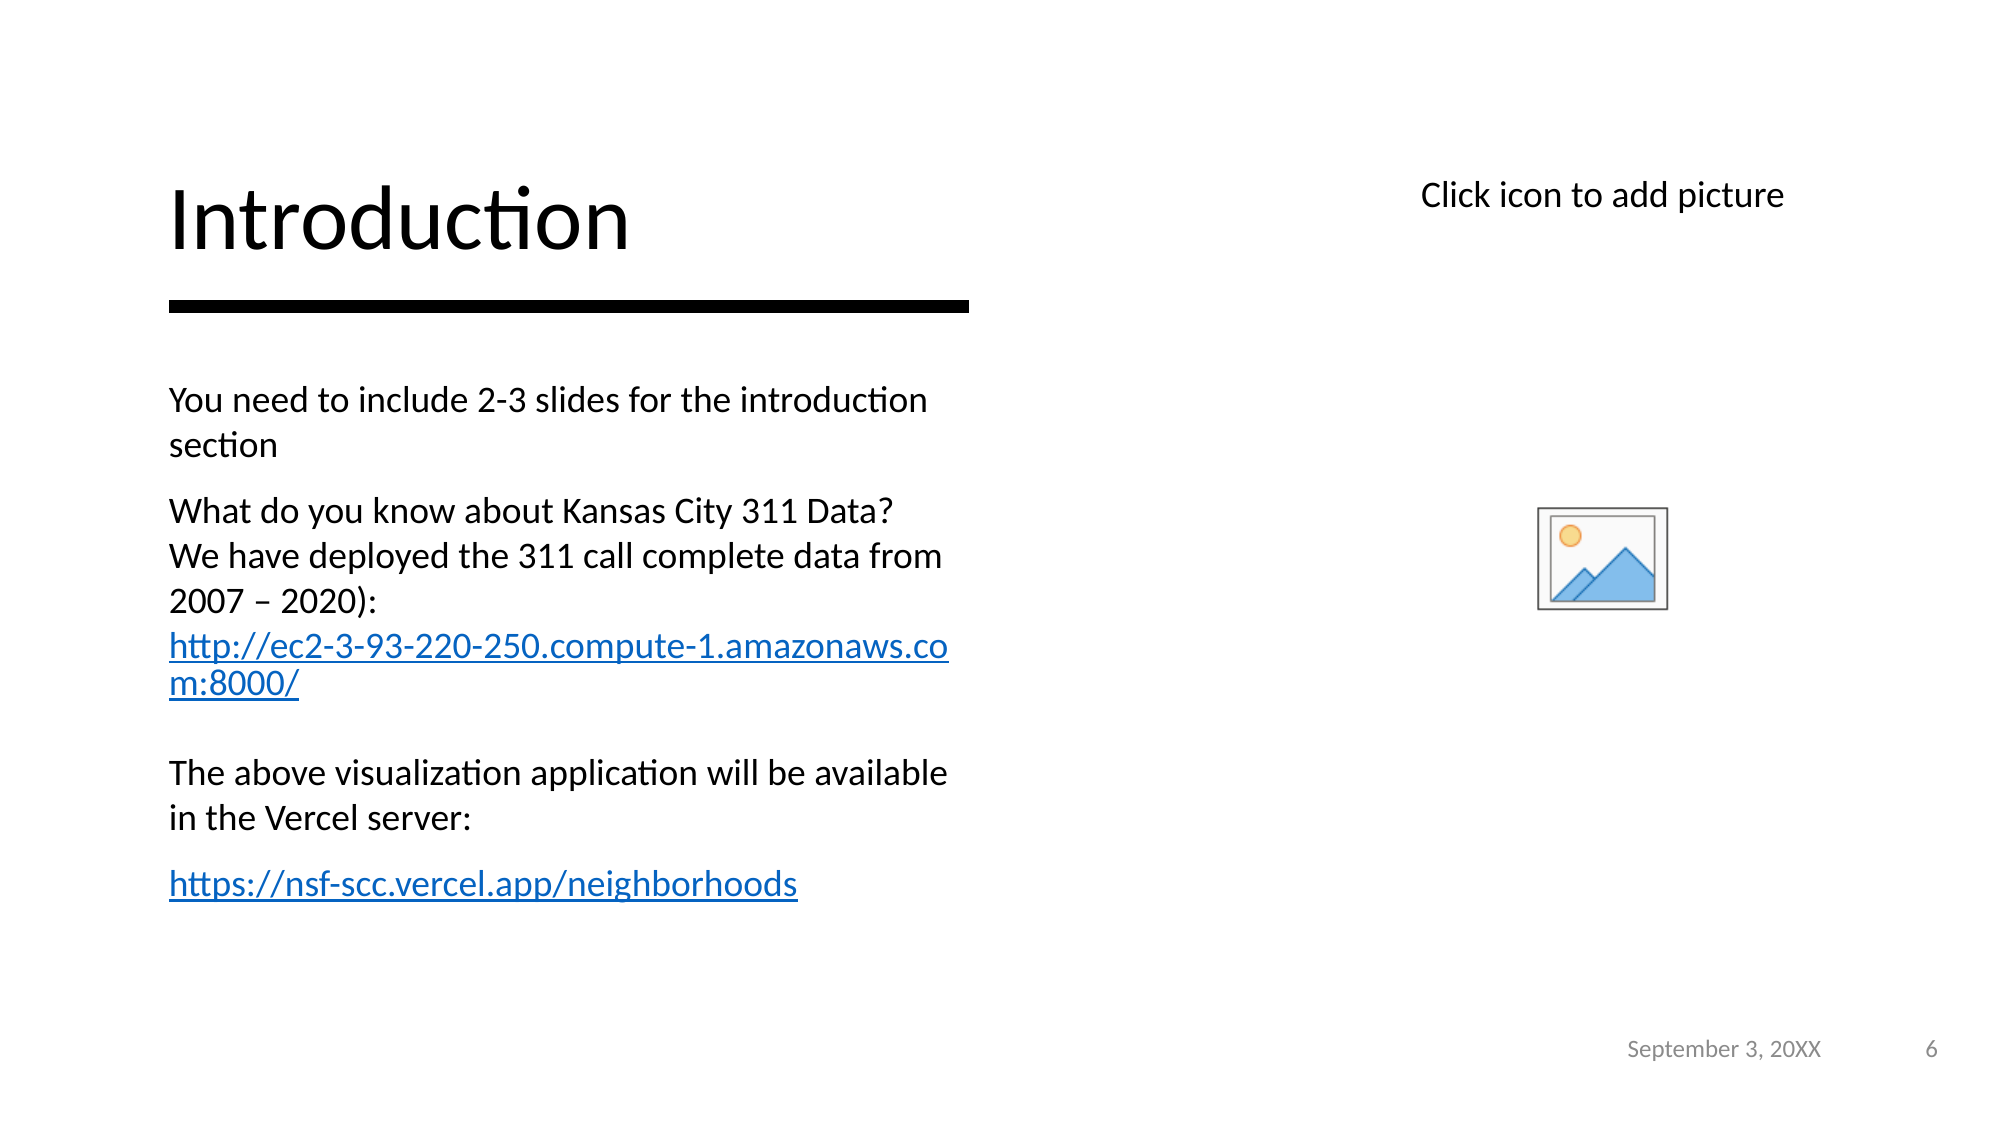

# Introduction
You need to include 2-3 slides for the introduction section
What do you know about Kansas City 311 Data?
We have deployed the 311 call complete data from 2007 – 2020):
http://ec2-3-93-220-250.compute-1.amazonaws.com:8000/

The above visualization application will be available in the Vercel server:
https://nsf-scc.vercel.app/neighborhoods
September 3, 20XX
6
Annual Review